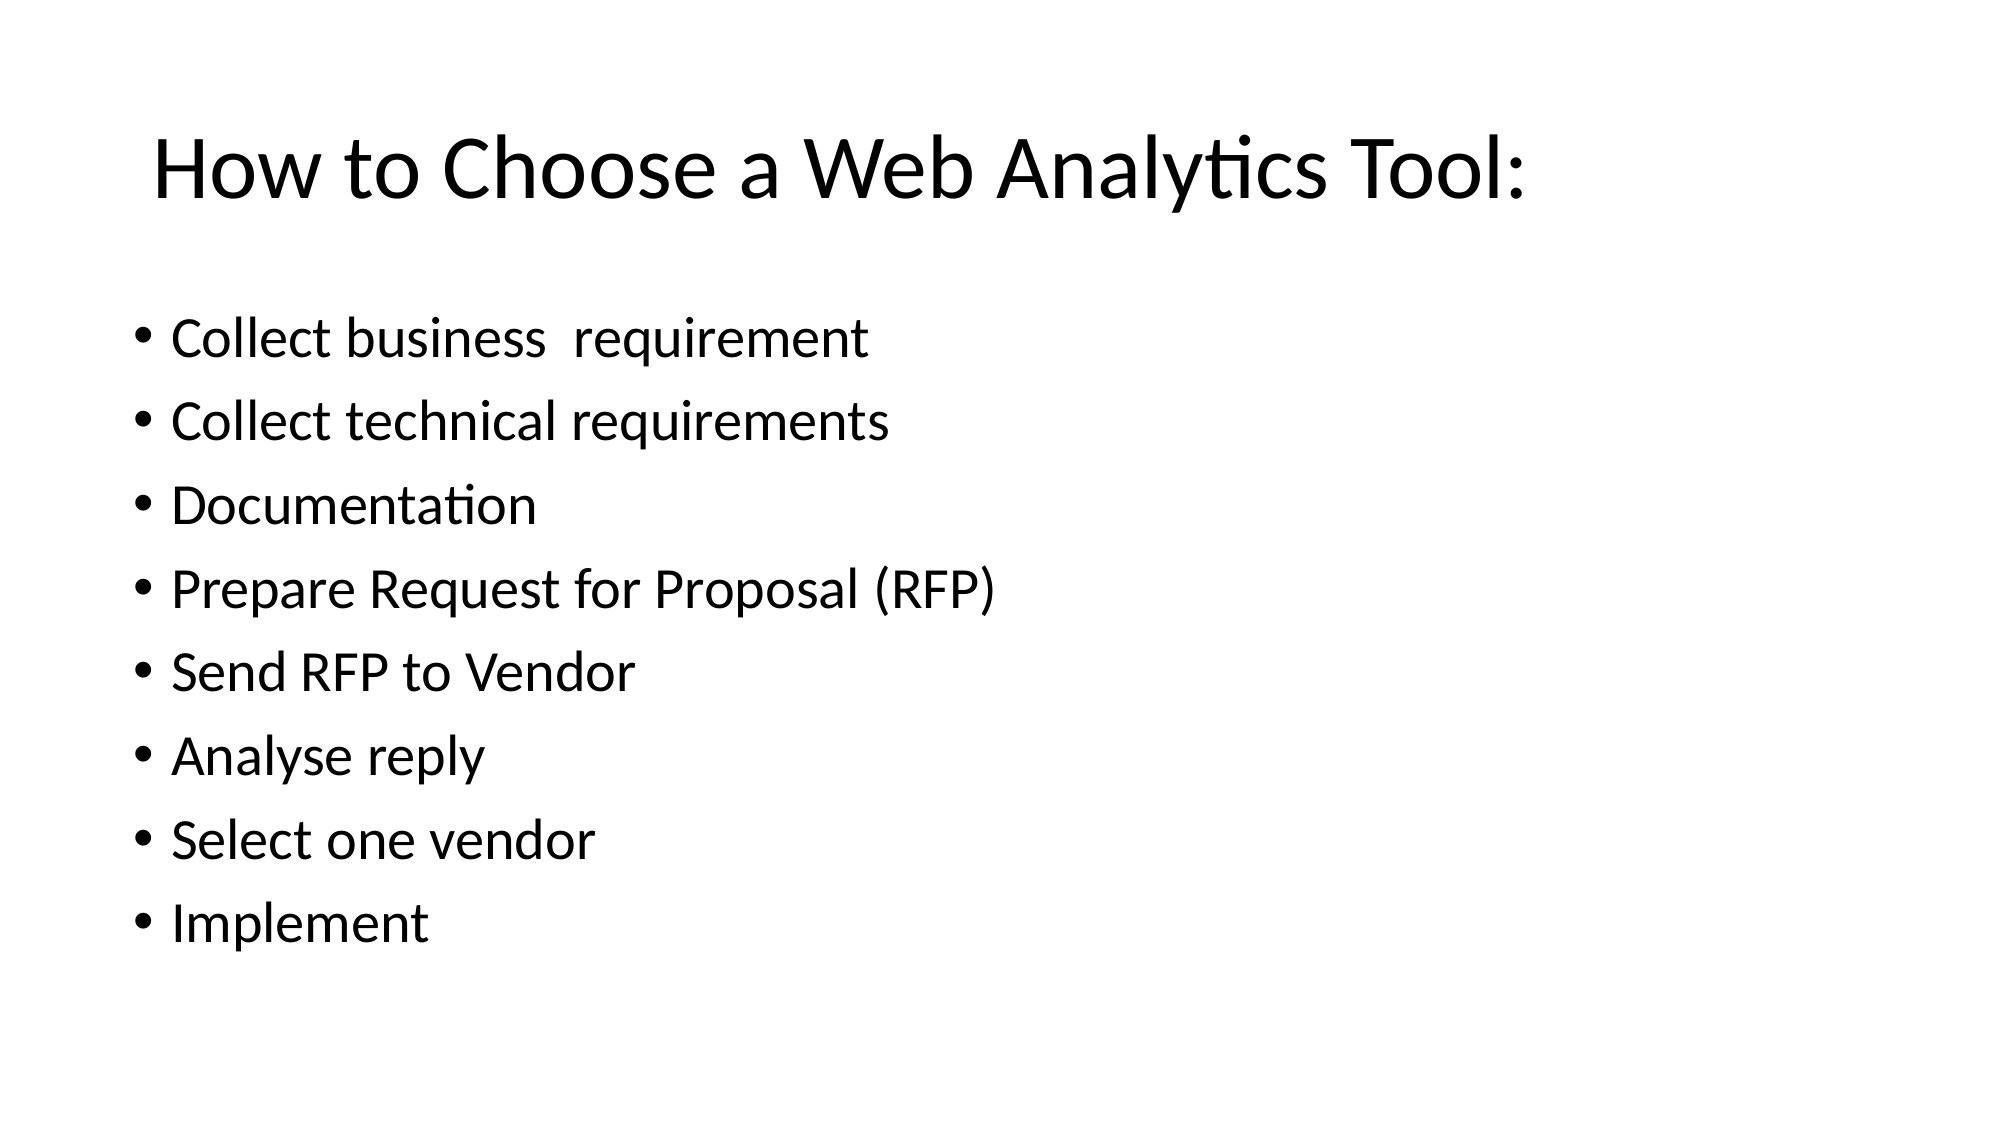

# How to Choose a Web Analytics Tool:
Collect business  requirement
Collect technical requirements
Documentation
Prepare Request for Proposal (RFP)
Send RFP to Vendor
Analyse reply
Select one vendor
Implement